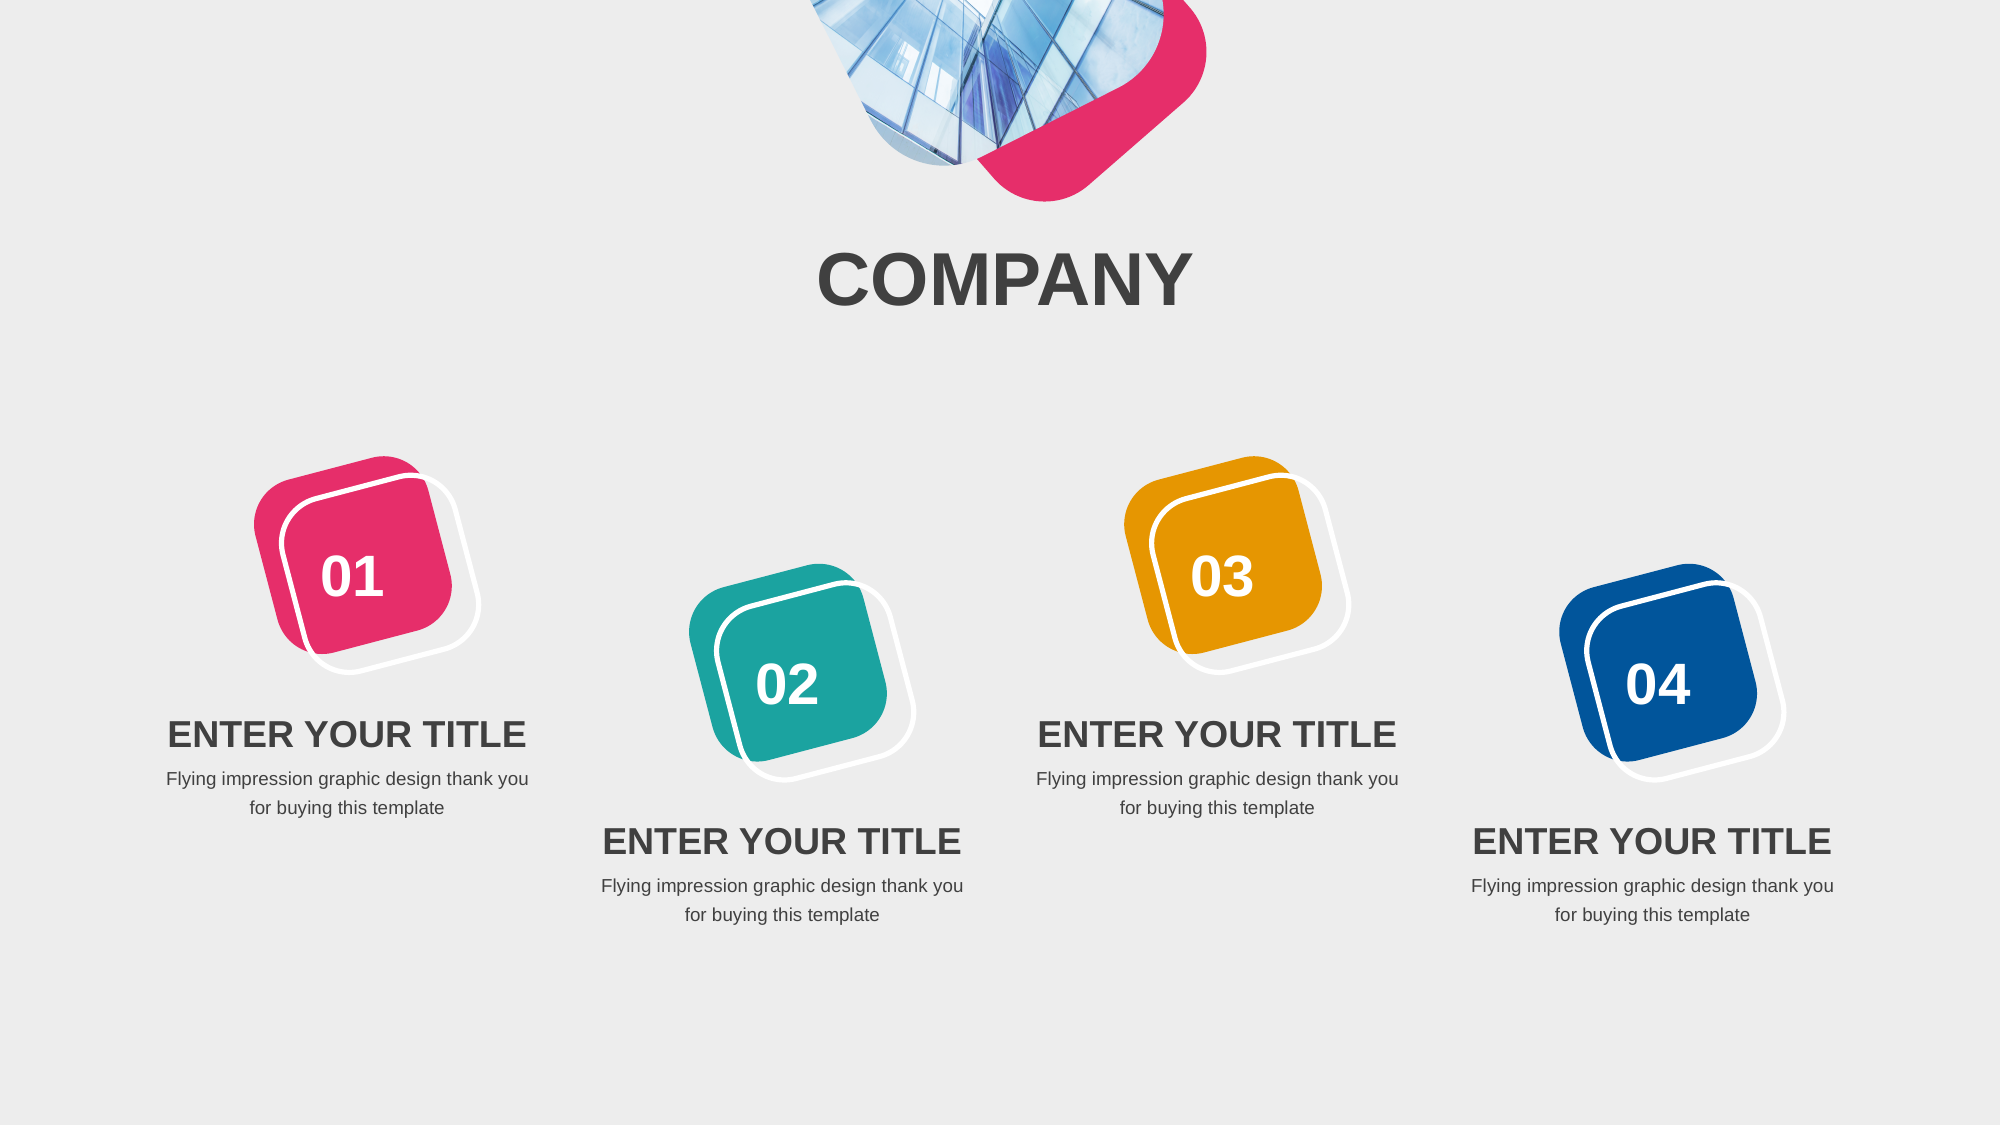

COMPANY

01
03

02
04
ENTER YOUR TITLE
Flying impression graphic design thank you for buying this template
ENTER YOUR TITLE
Flying impression graphic design thank you for buying this template
ENTER YOUR TITLE
Flying impression graphic design thank you for buying this template
ENTER YOUR TITLE
Flying impression graphic design thank you for buying this template